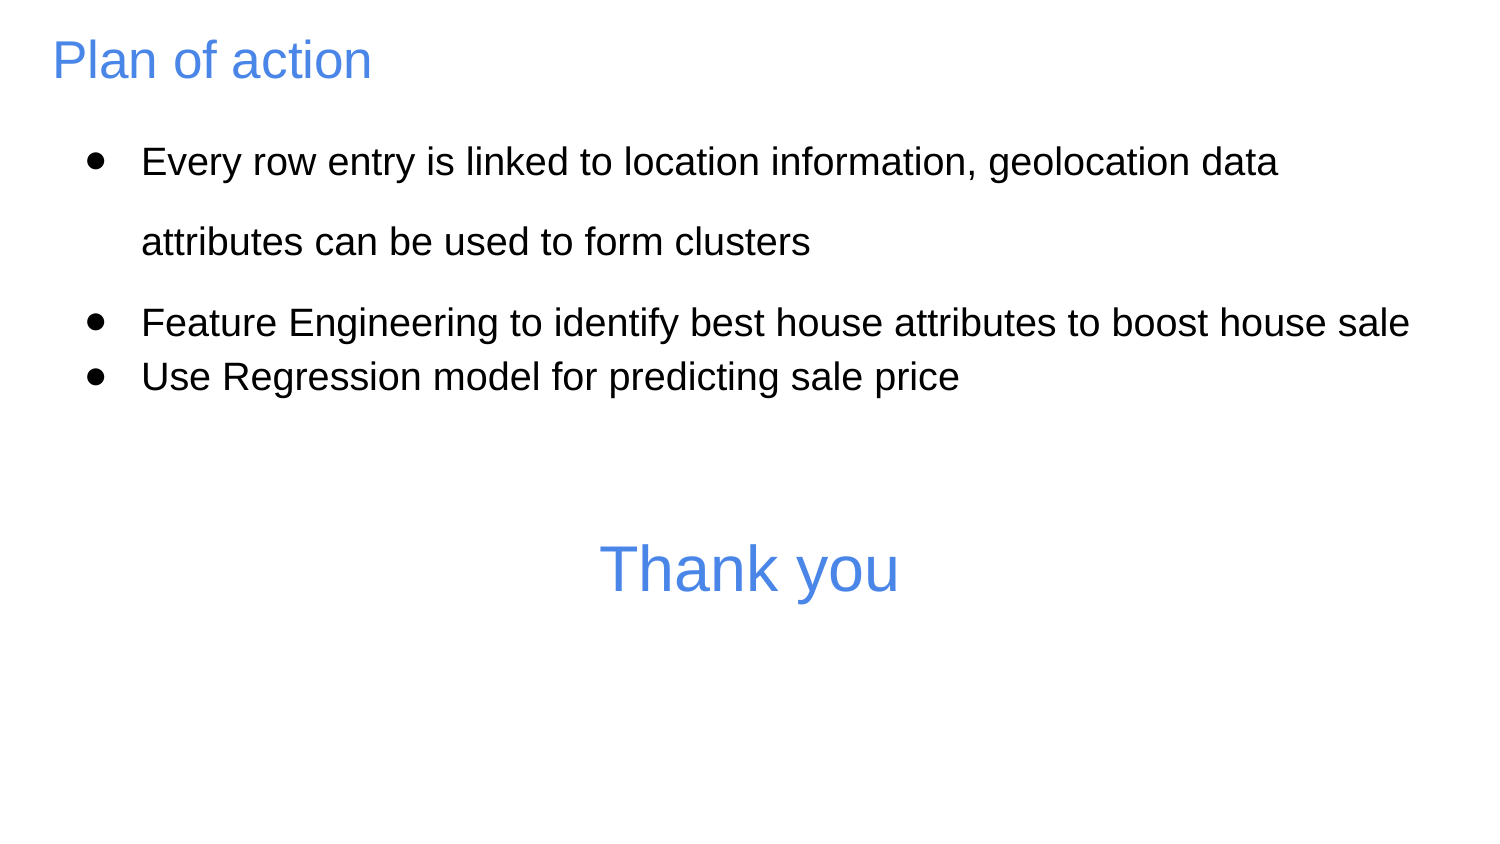

# Plan of action
Every row entry is linked to location information, geolocation data attributes can be used to form clusters
Feature Engineering to identify best house attributes to boost house sale
Use Regression model for predicting sale price

Thank you